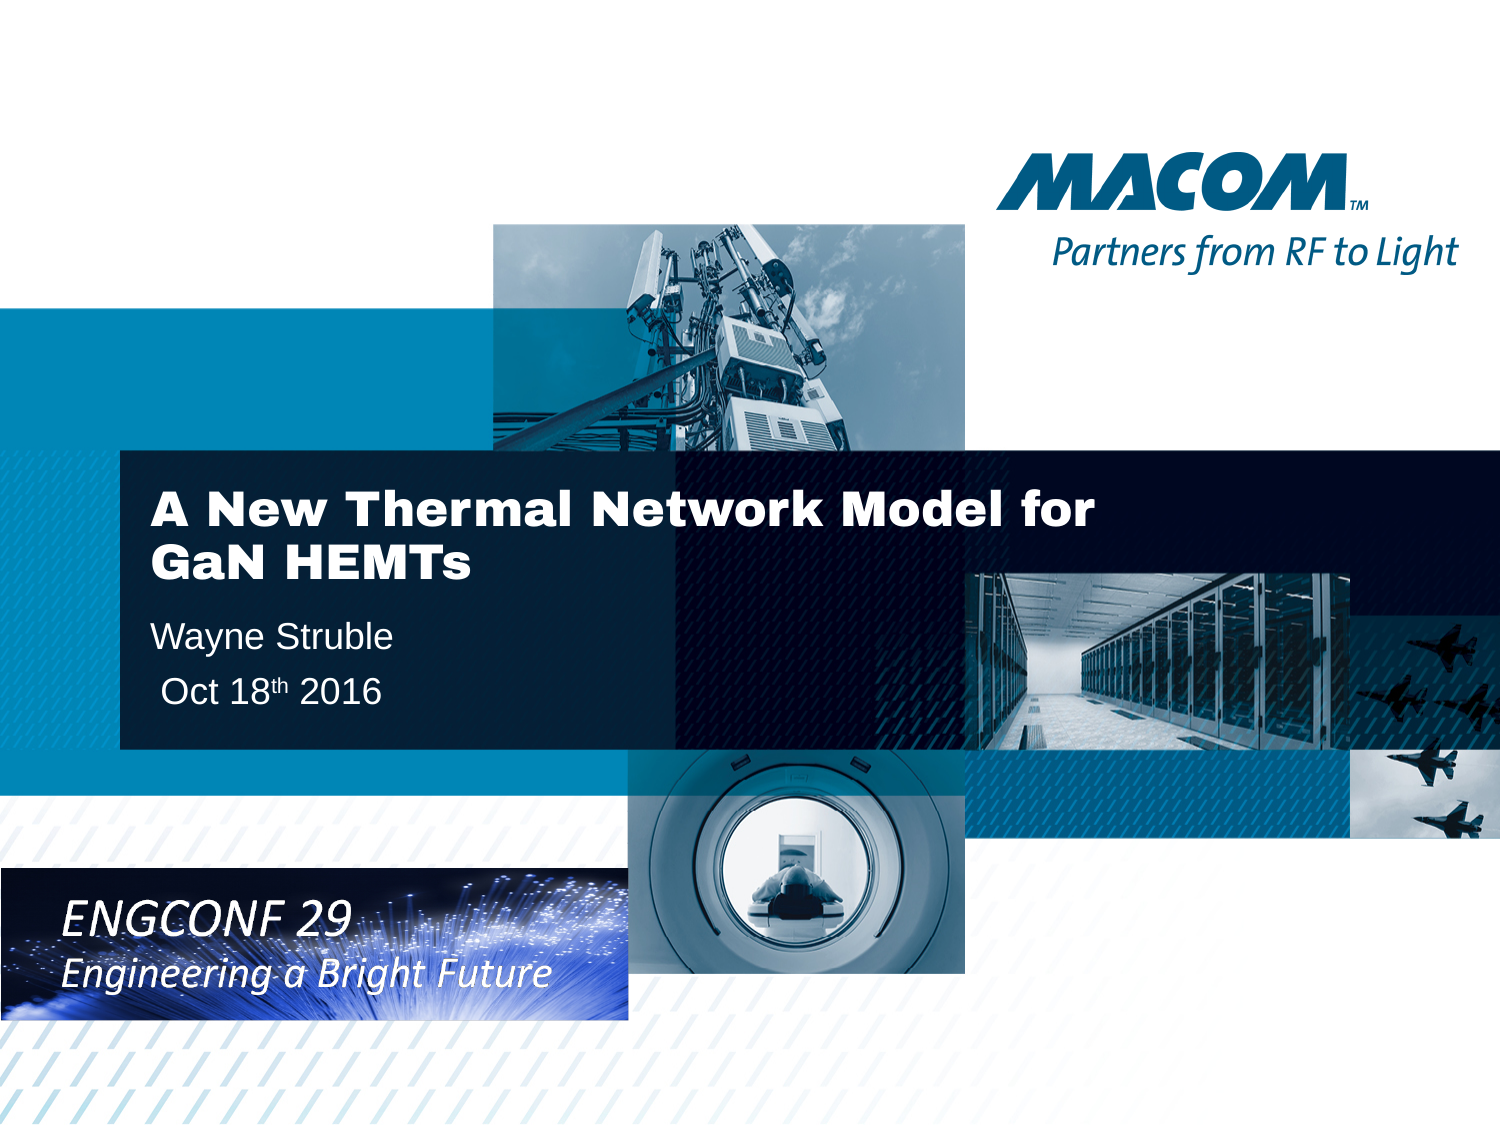

# A New Thermal Network Model for GaN HEMTs
Wayne Struble
 Oct 18th 2016